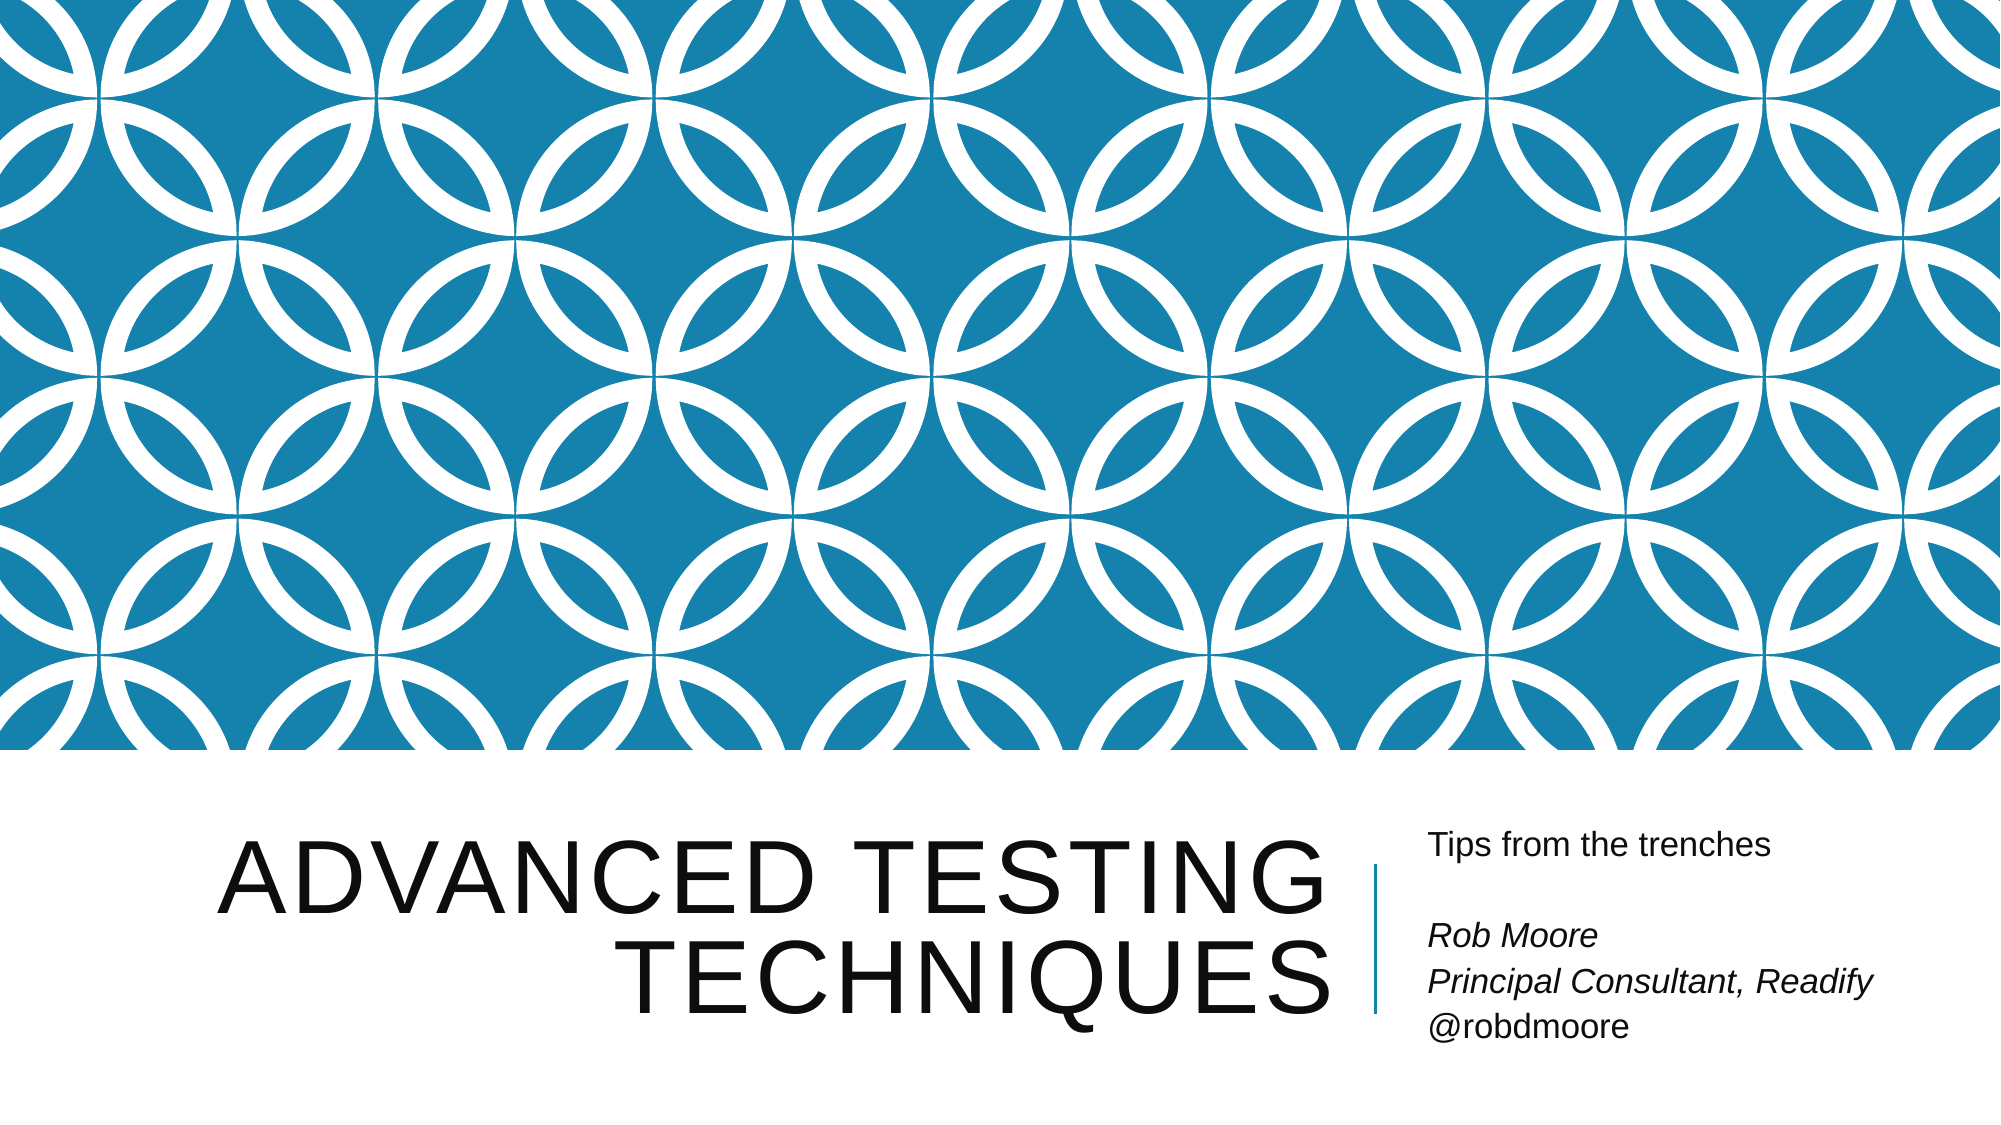

# Advanced Testing Techniques
Tips from the trenches

Rob Moore
Principal Consultant, Readify
@robdmoore